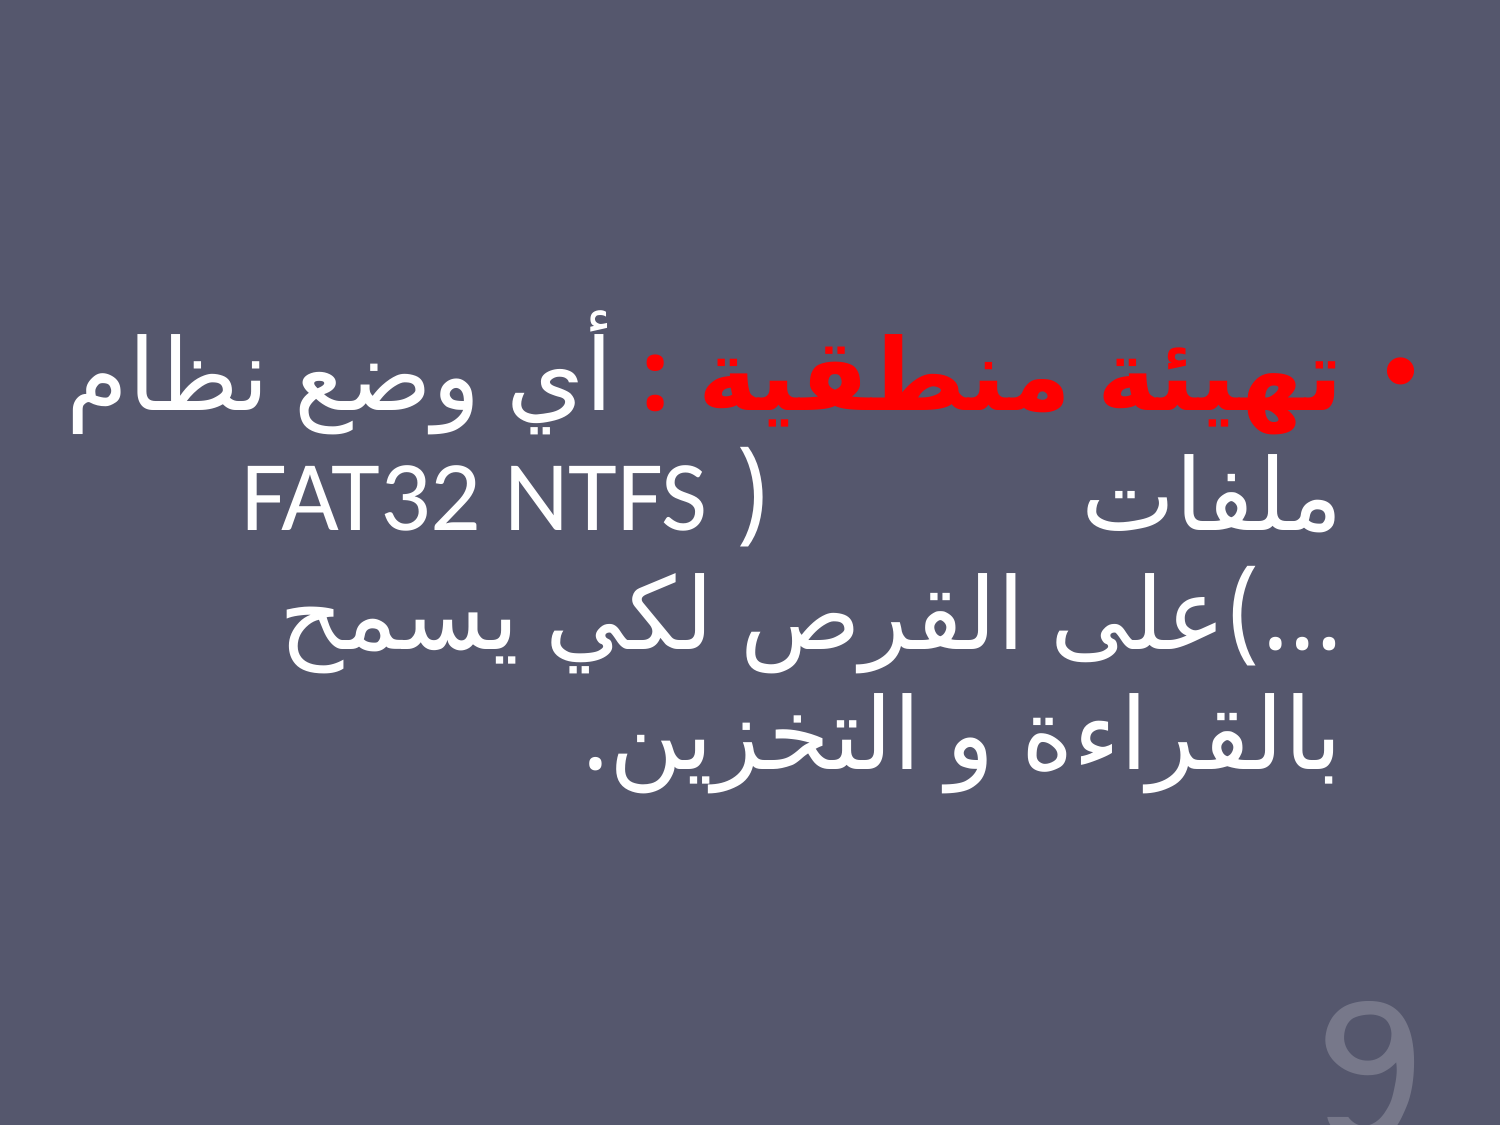

تهيئة منطقية : أي وضع نظام ملفات            ( FAT32 NTFS …)على القرص لكي يسمح بالقراءة و التخزين.
9